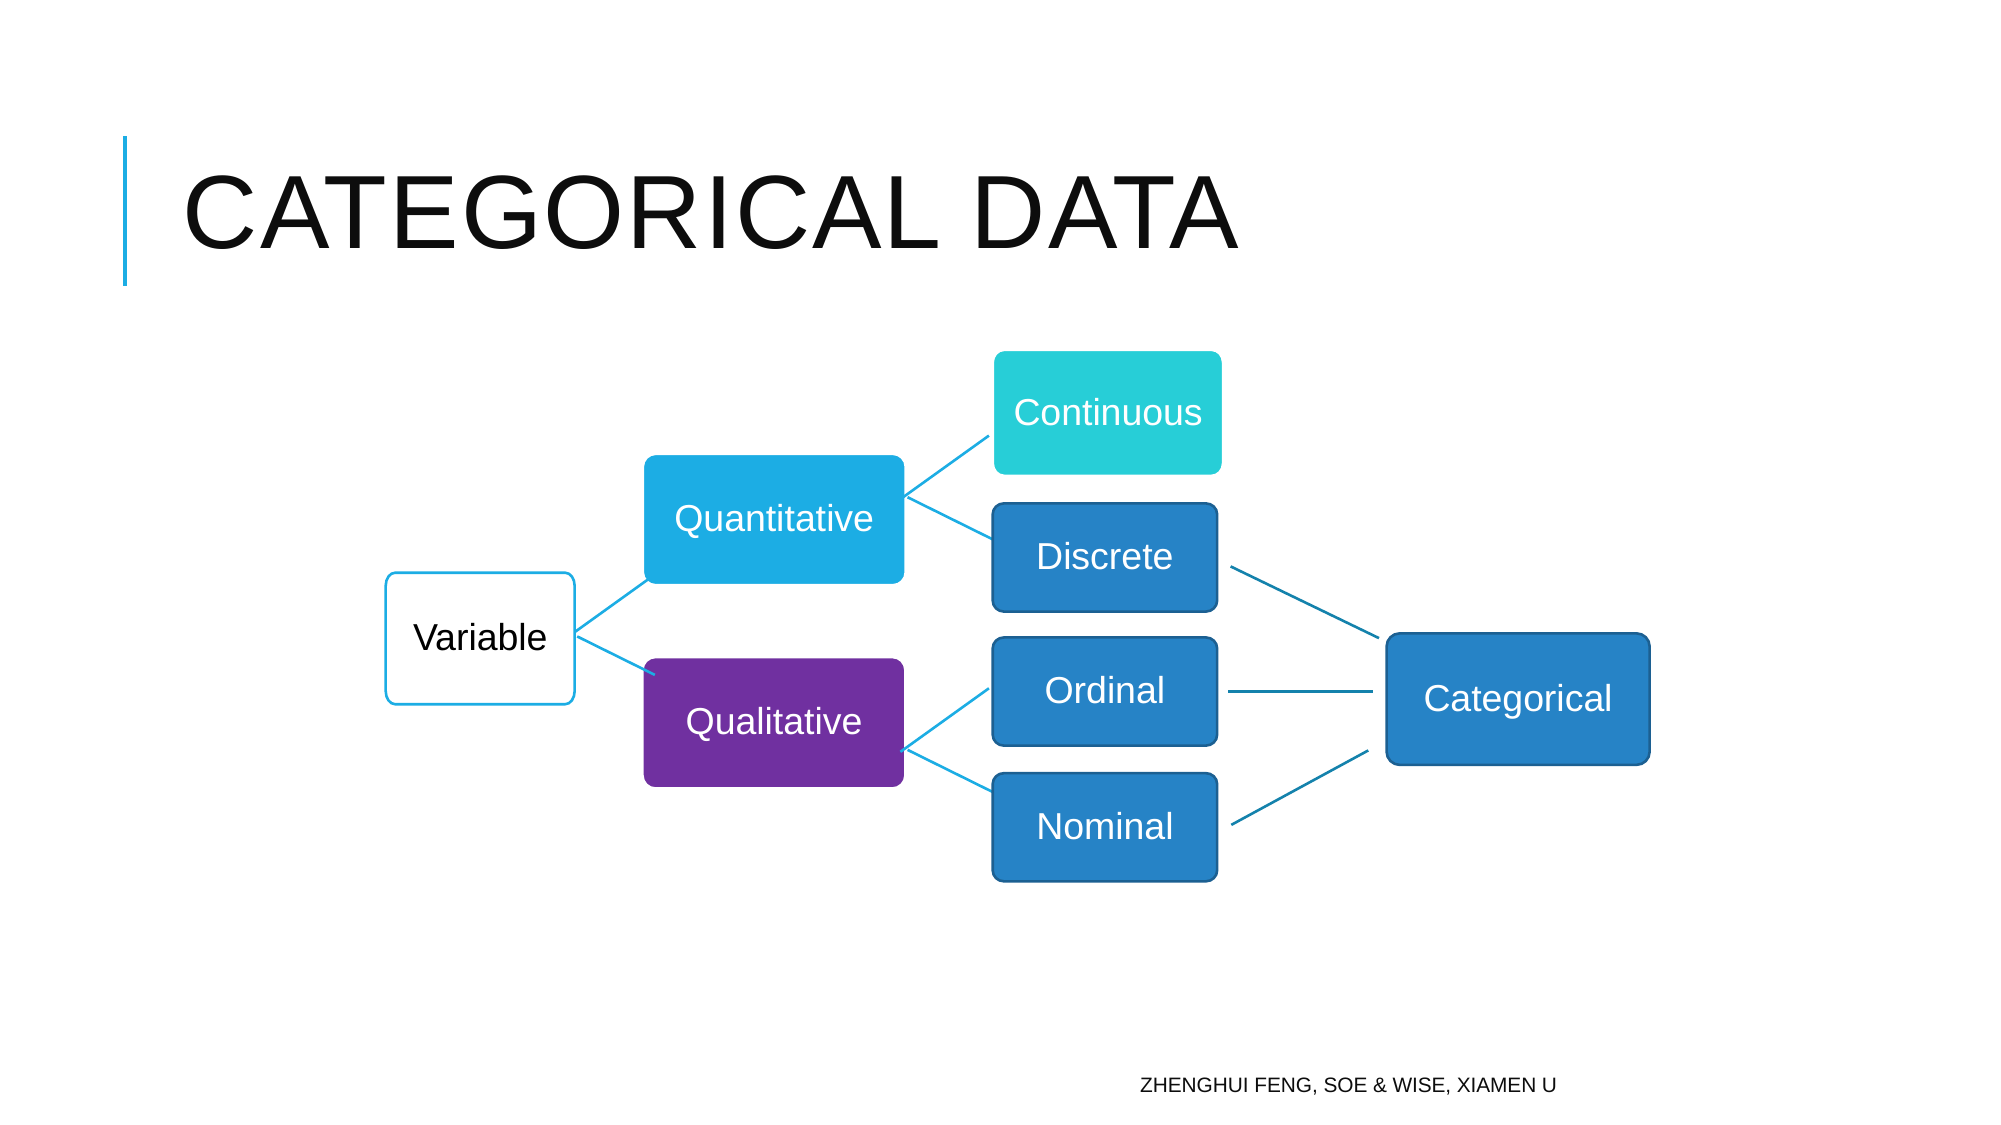

# Categorical Data
Continuous
Quantitative

Discrete

Variable

Categorical
Ordinal

Qualitative

Nominal

Zhenghui Feng, SOE & WISE, Xiamen U